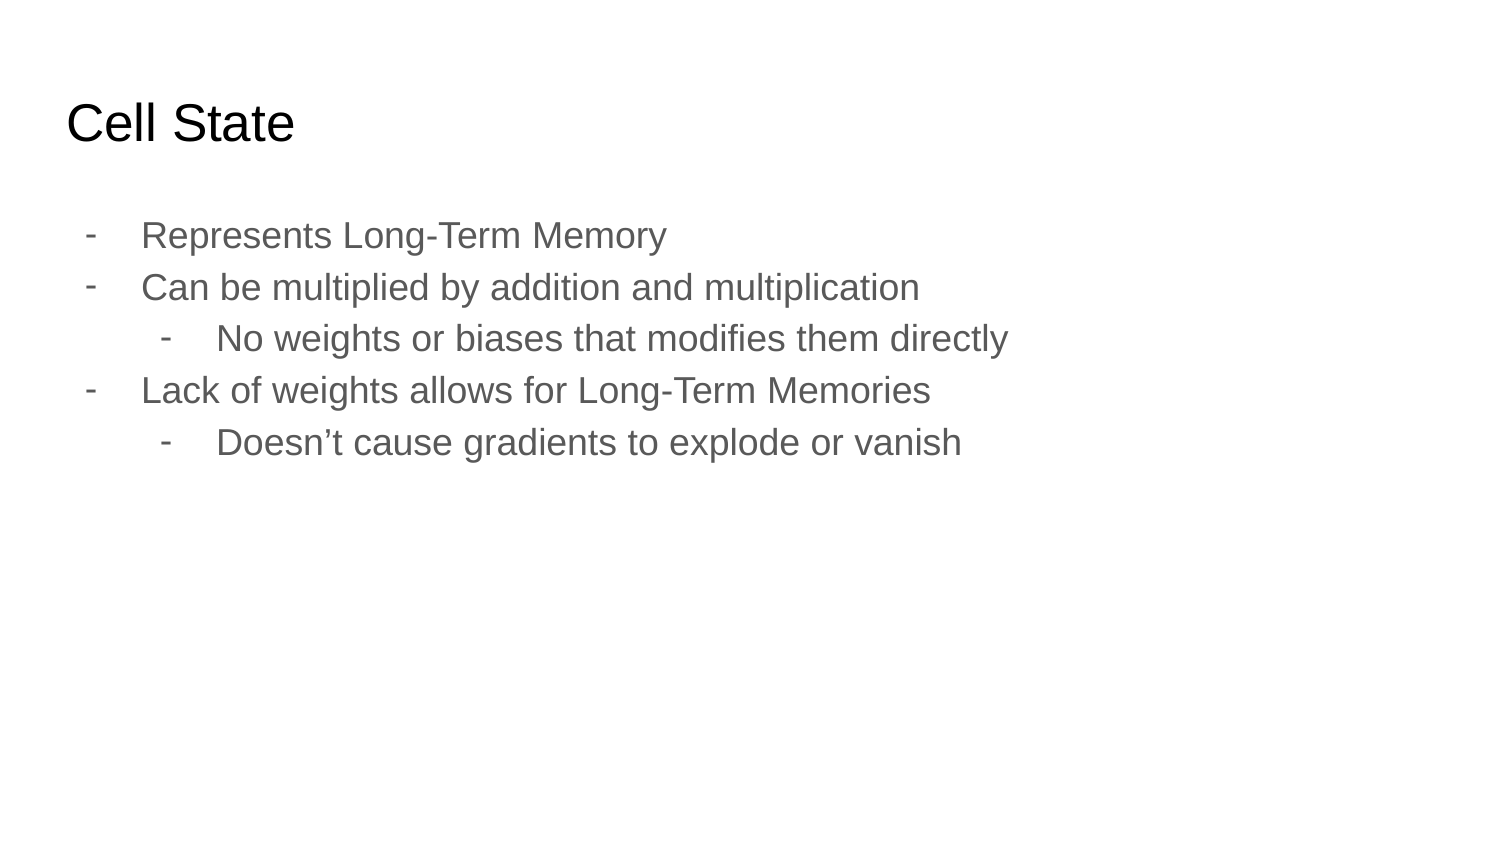

# Cell State
Represents Long-Term Memory
Can be multiplied by addition and multiplication
No weights or biases that modifies them directly
Lack of weights allows for Long-Term Memories
Doesn’t cause gradients to explode or vanish